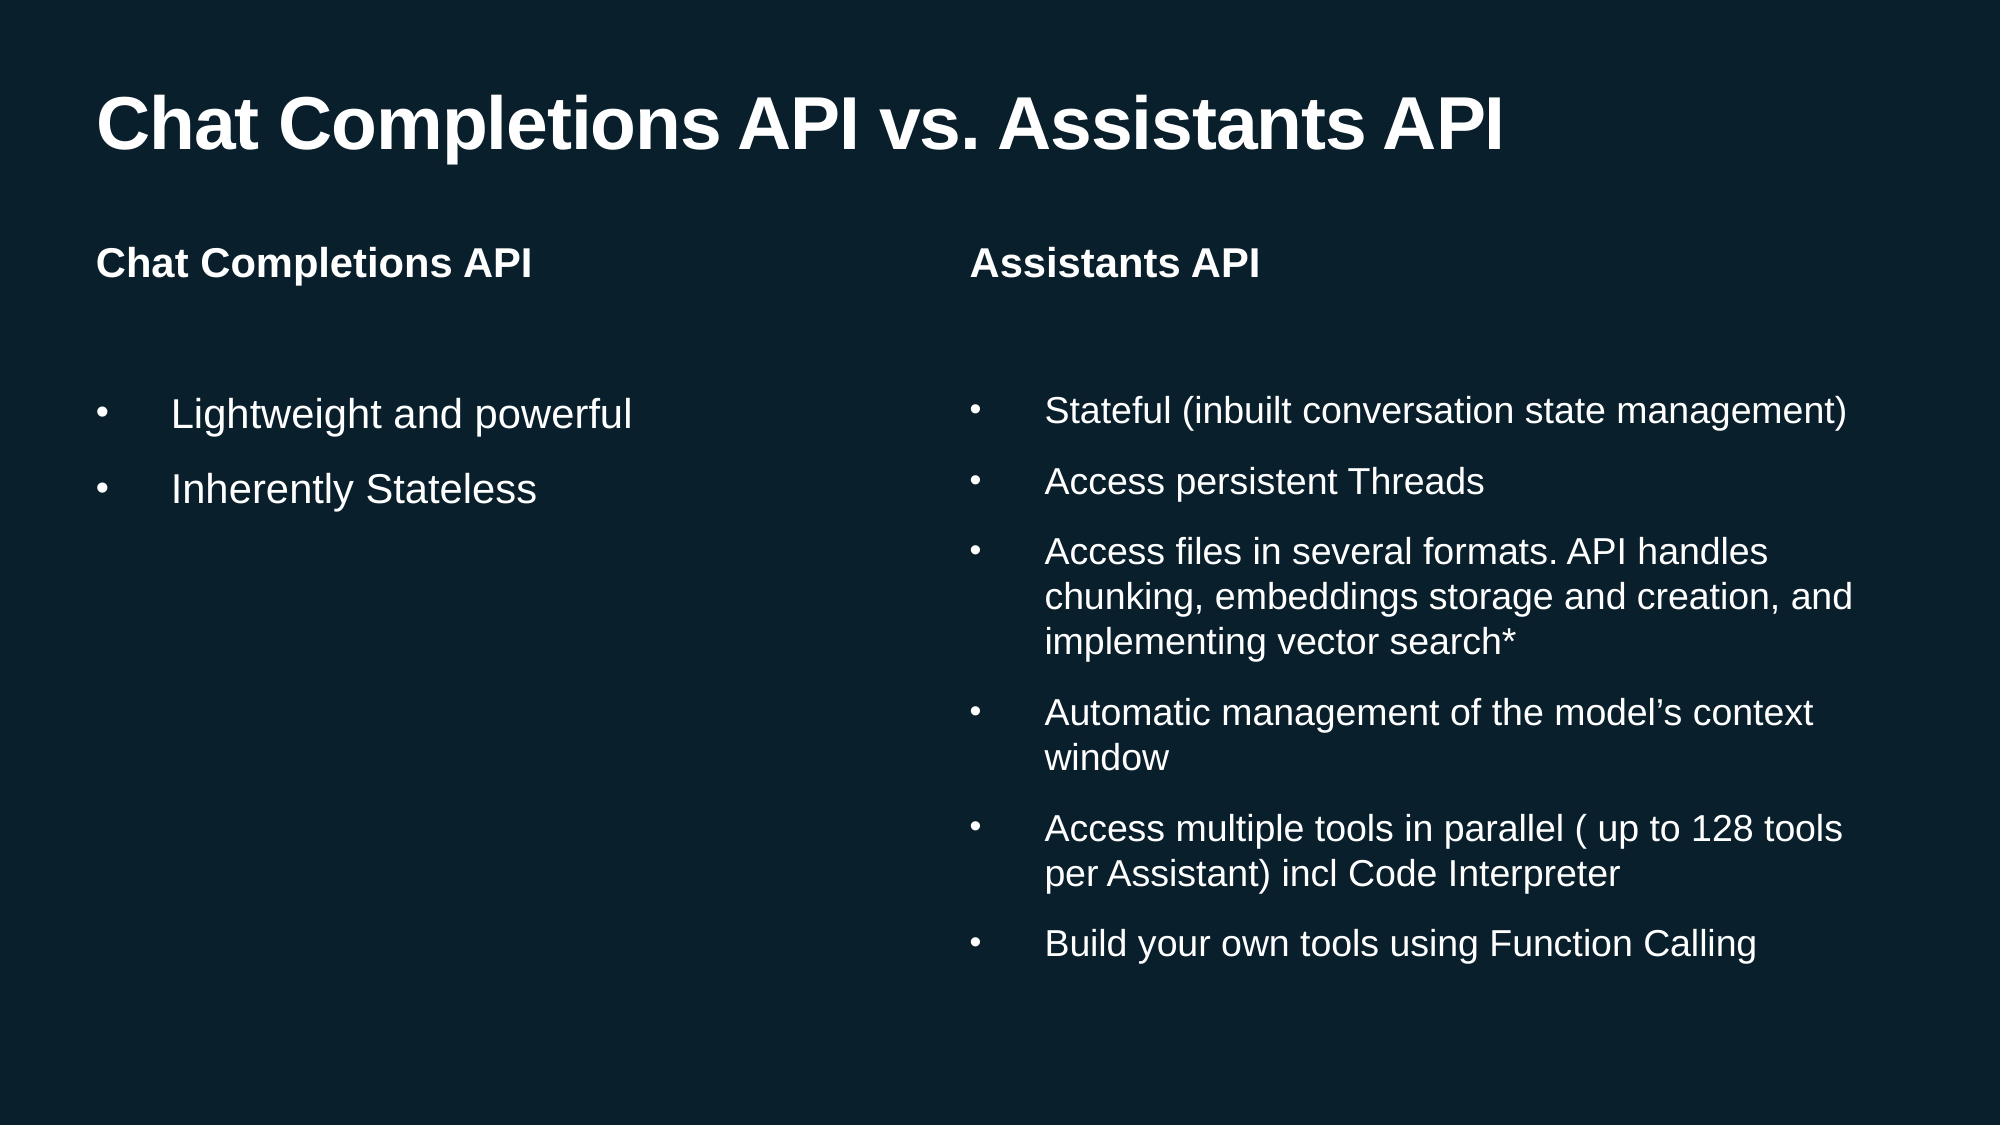

# Chat Completions API vs. Assistants API
Chat Completions API

Lightweight and powerful
Inherently Stateless

Assistants API

Stateful (inbuilt conversation state management)
Access persistent Threads
Access files in several formats. API handles chunking, embeddings storage and creation, and implementing vector search*
Automatic management of the model’s context window
Access multiple tools in parallel ( up to 128 tools per Assistant) incl Code Interpreter
Build your own tools using Function Calling